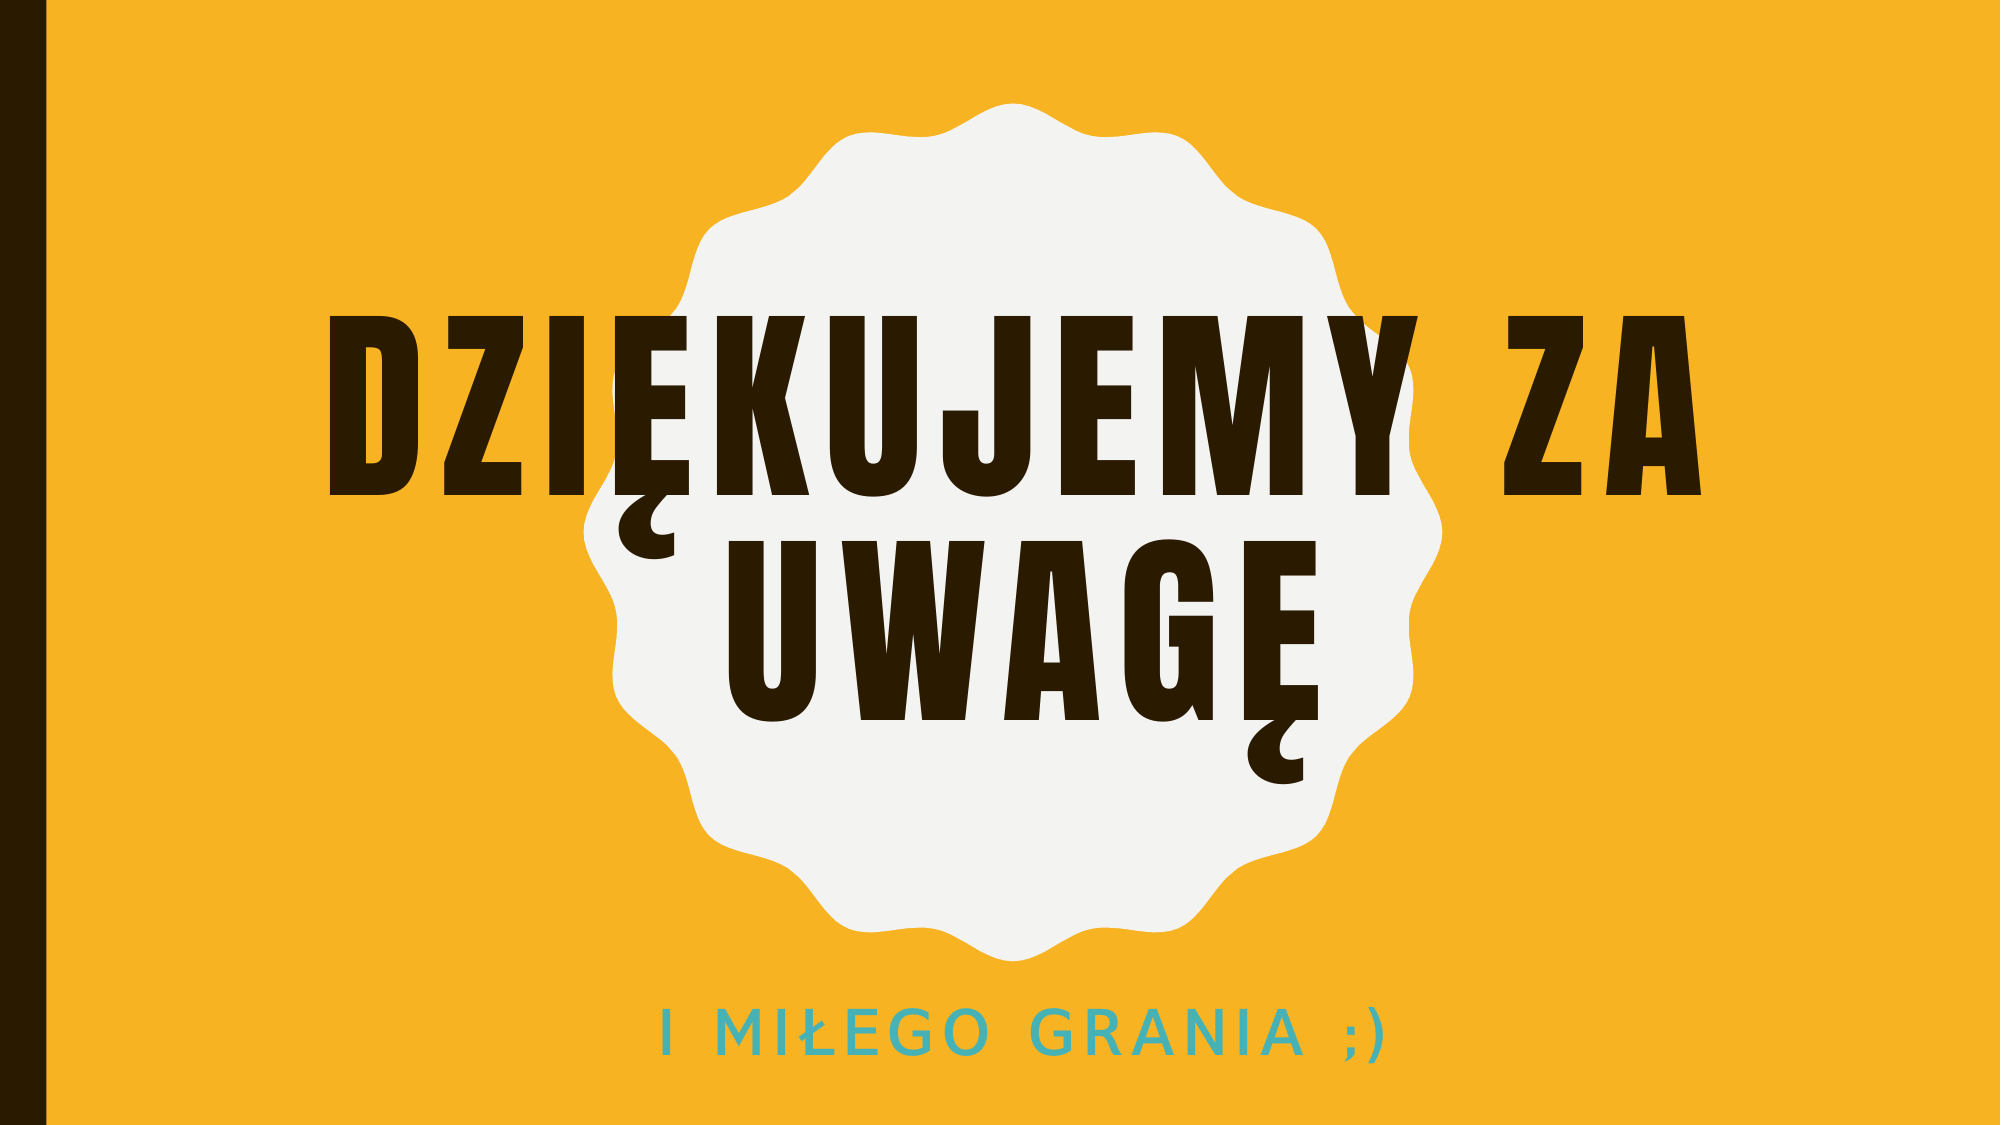

# DZIĘKUJEMY ZA UWAGĘ
I MIŁEGO GRANIA ;)